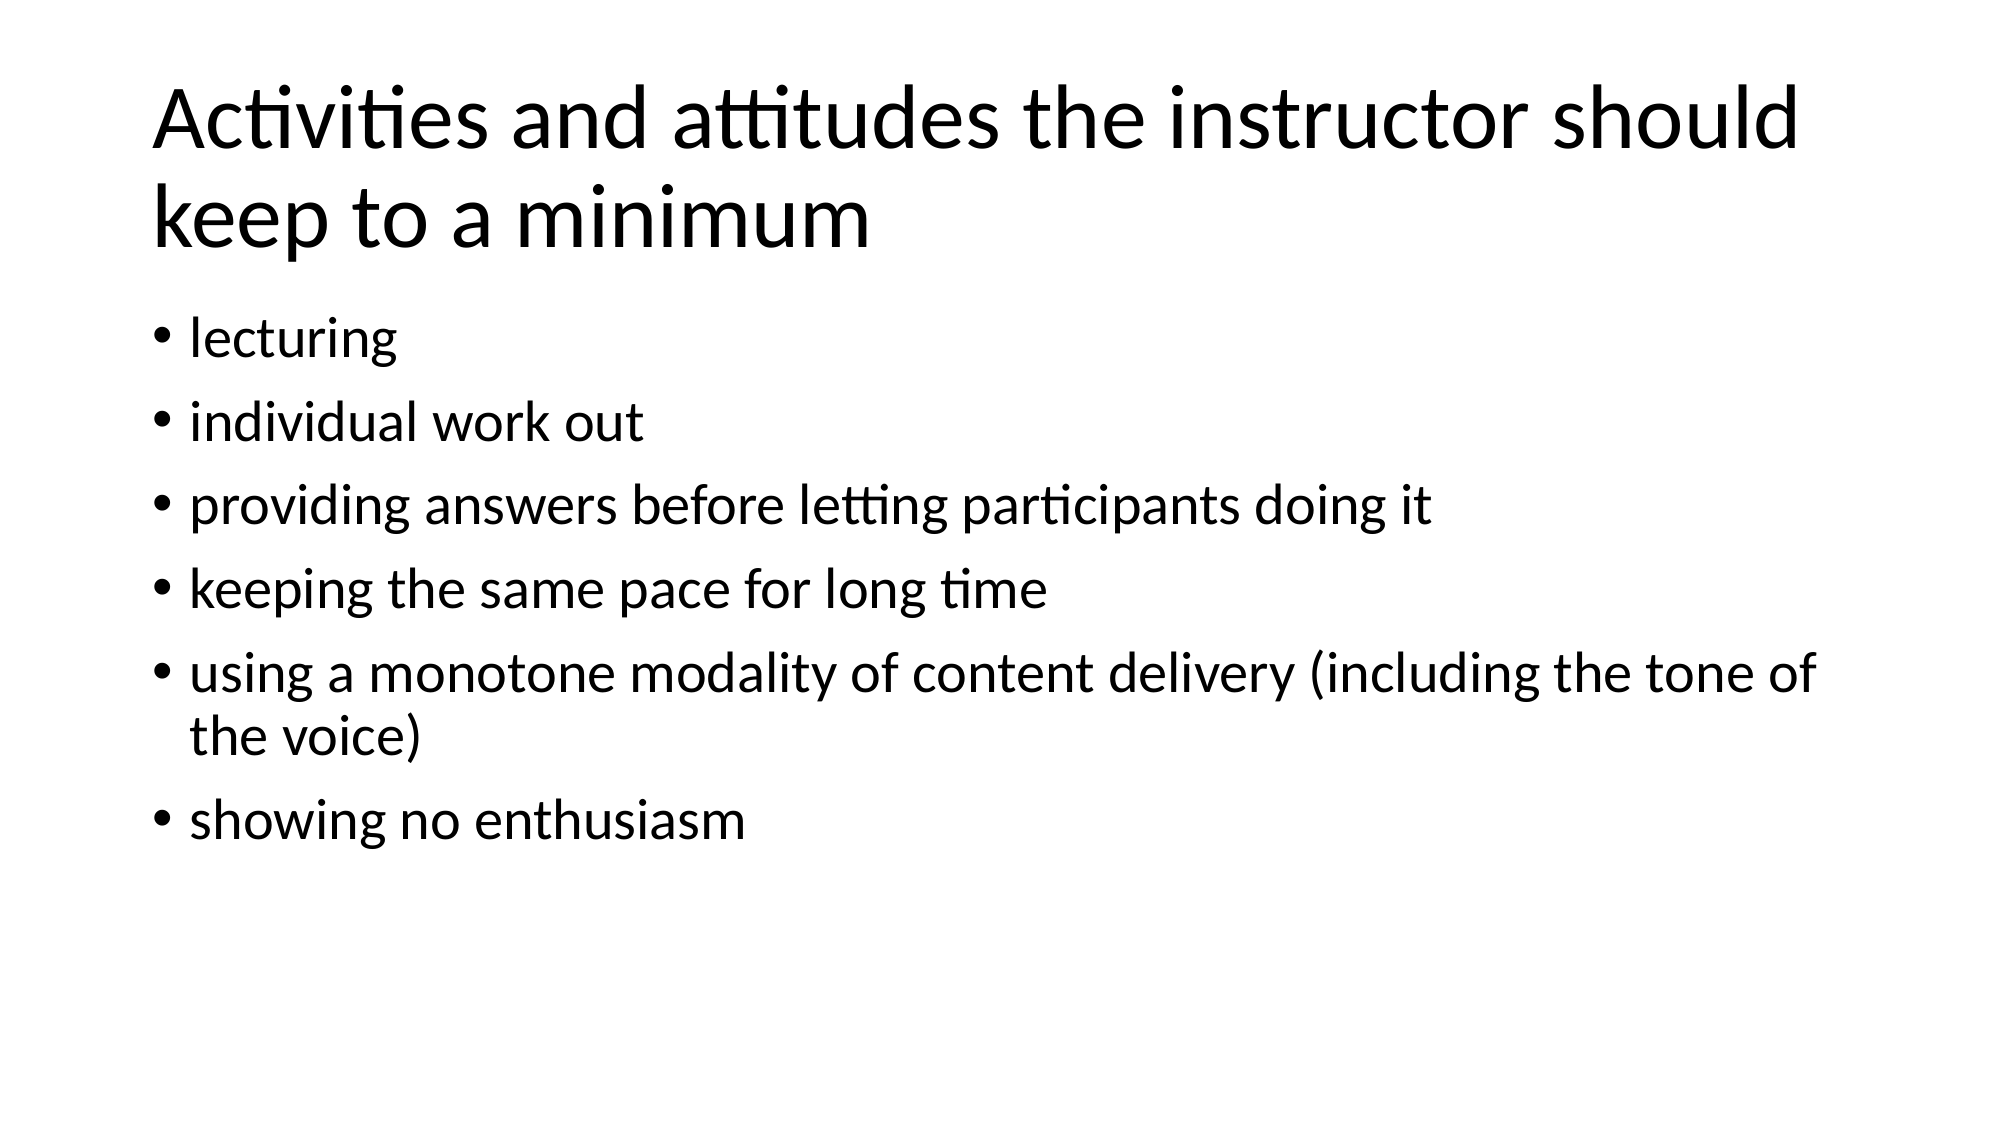

# Activities and attitudes the instructor should keep to a minimum
lecturing
individual work out
providing answers before letting participants doing it
keeping the same pace for long time
using a monotone modality of content delivery (including the tone of the voice)
showing no enthusiasm